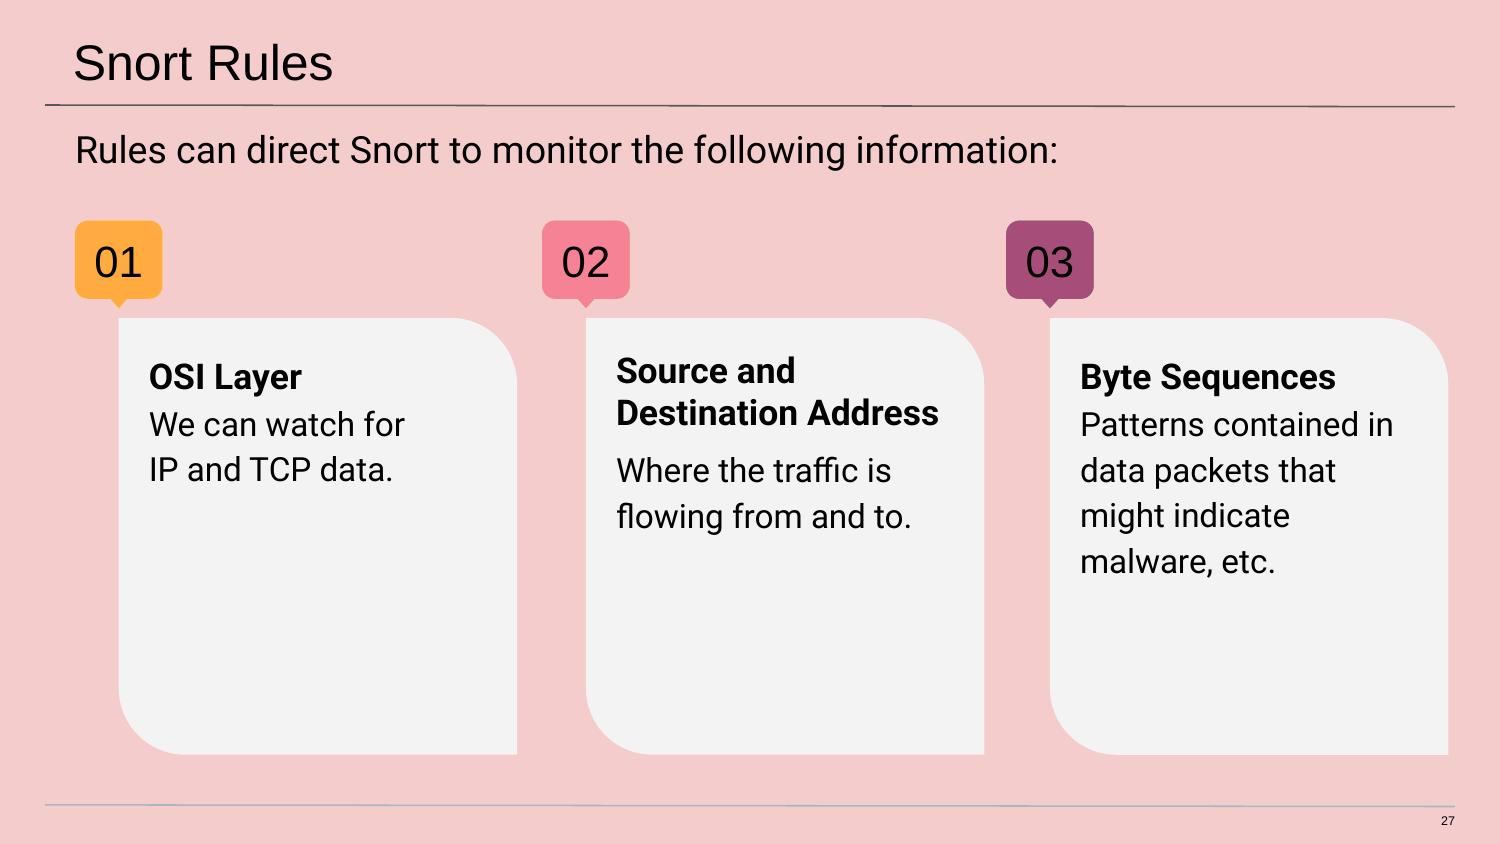

# Snort Rules
Rules can direct Snort to monitor the following information:
01

02

03

OSI Layer
We can watch for
IP and TCP data.

Source and Destination Address
Where the traffic is flowing from and to.

Byte Sequences
Patterns contained in data packets that might indicate malware, etc.

27